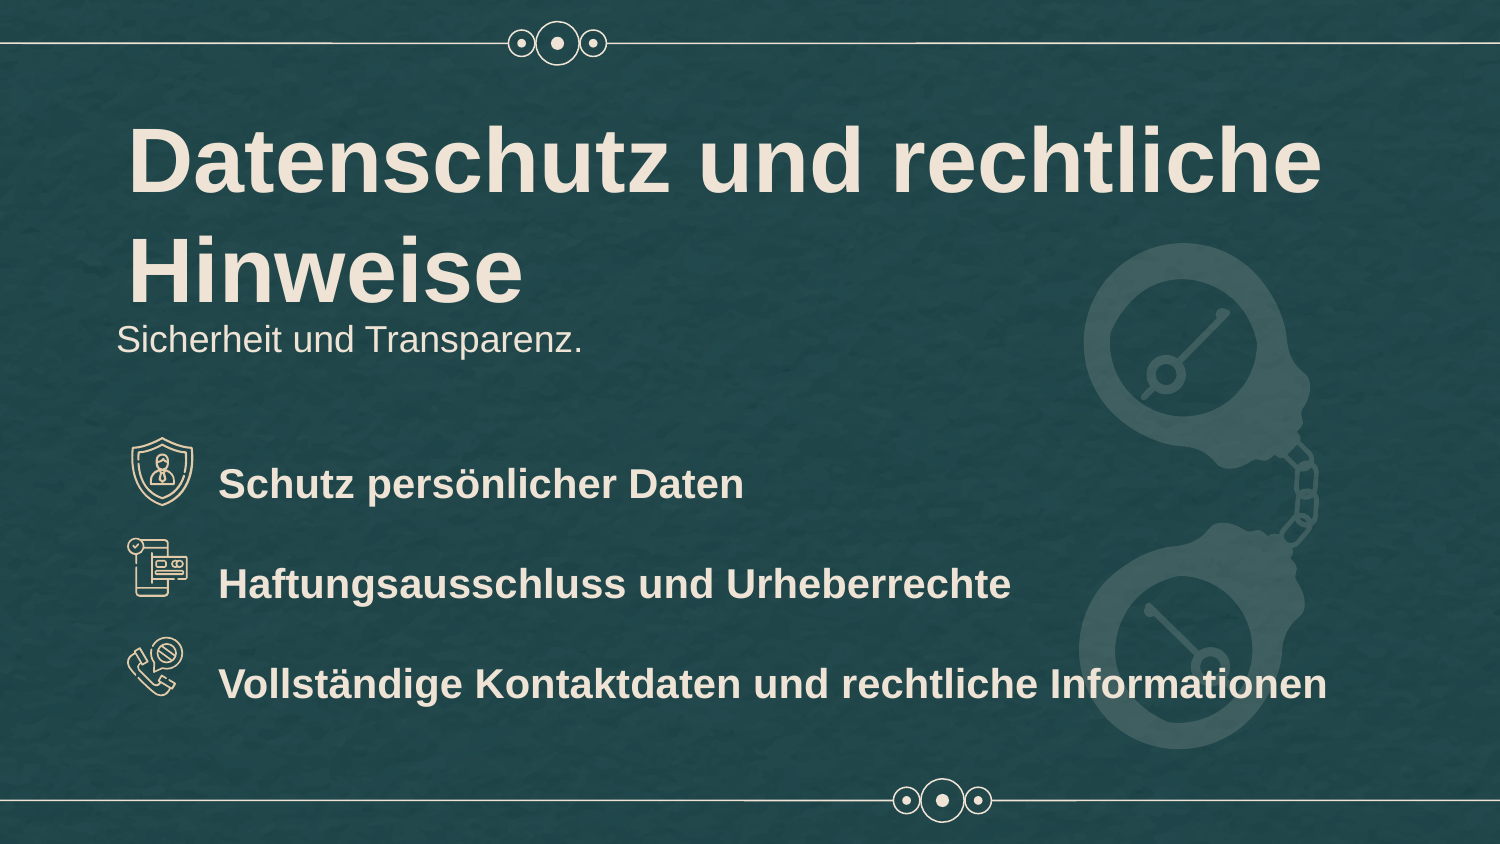

Datenschutz und rechtliche Hinweise
Sicherheit und Transparenz.

Schutz persönlicher Daten
Haftungsausschluss und Urheberrechte
Vollständige Kontaktdaten und rechtliche Informationen